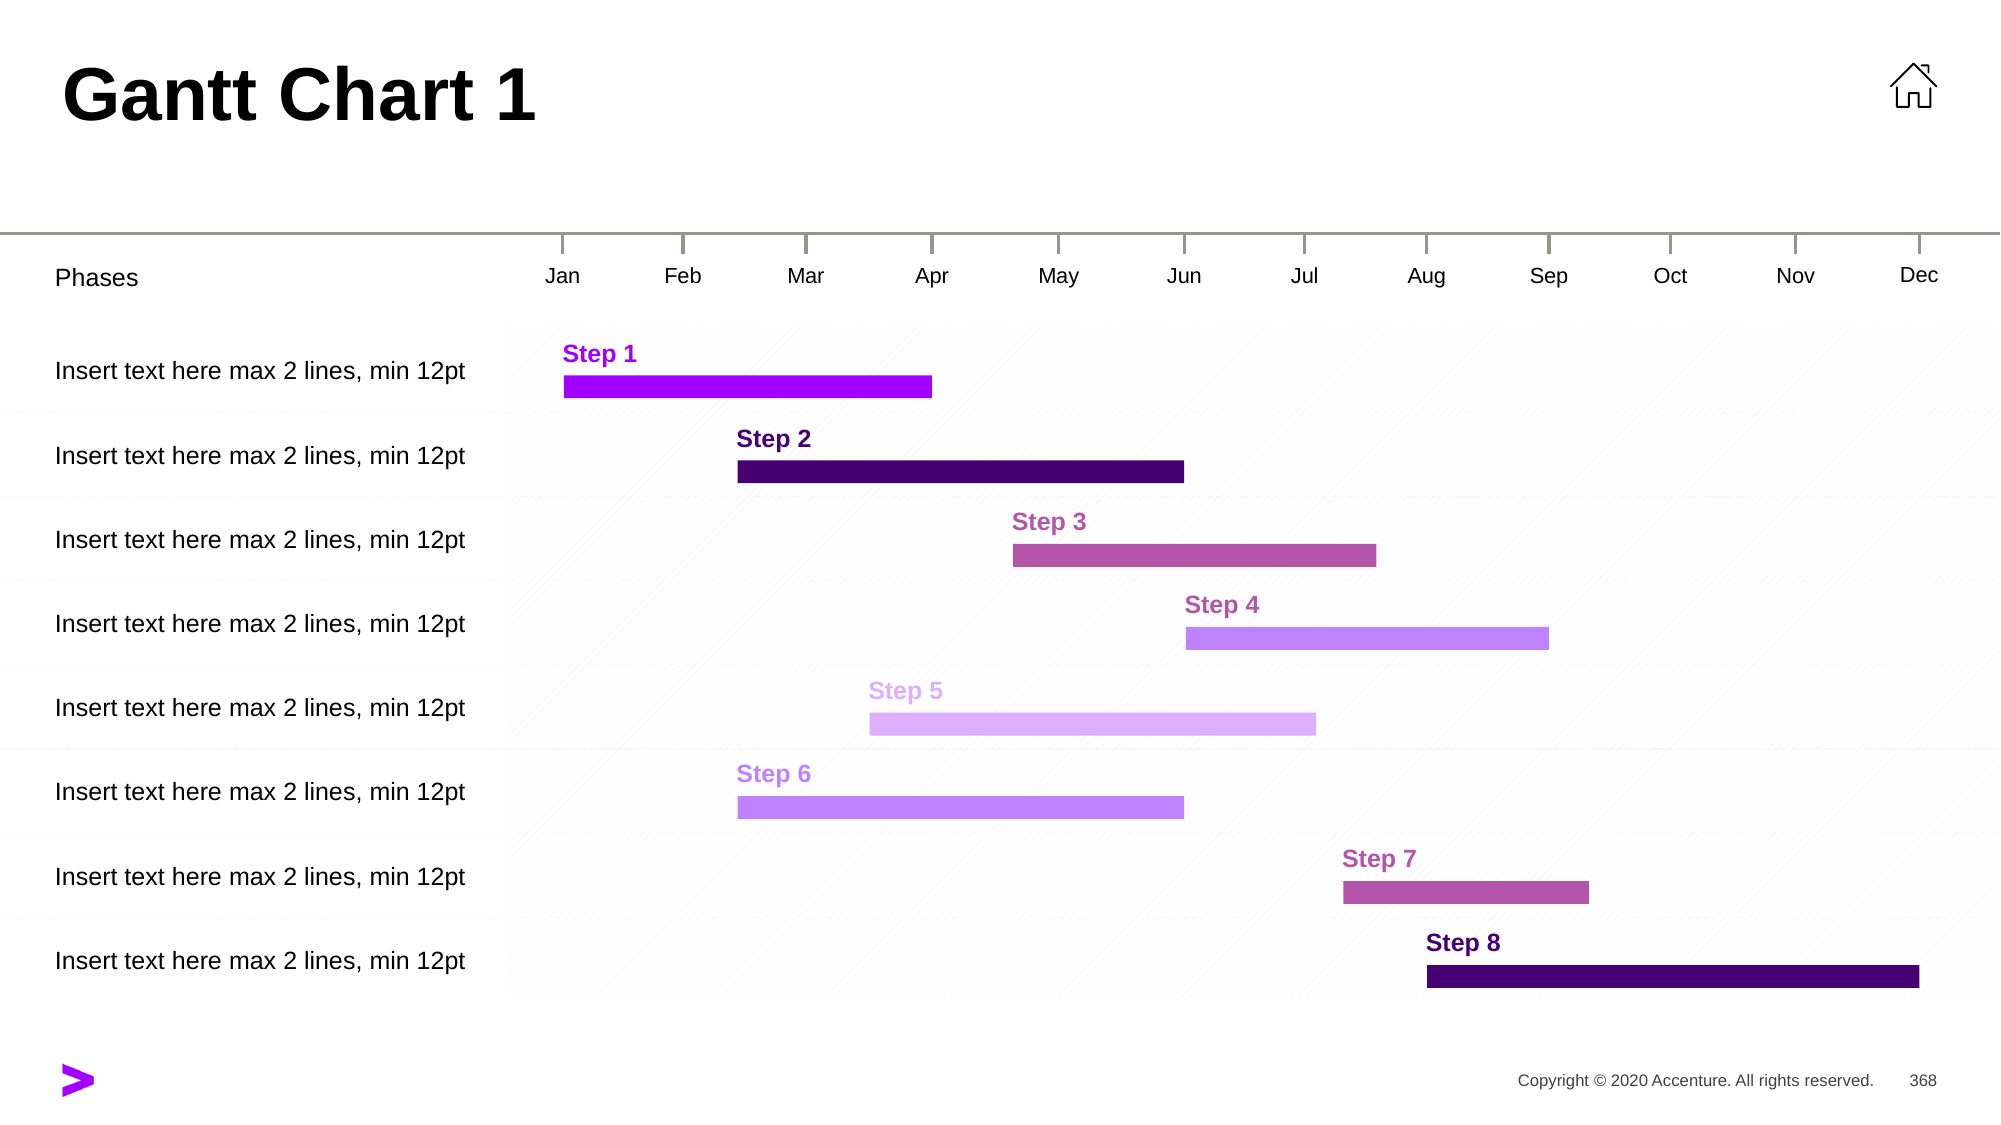

# Gantt Chart 1

Dec
Apr
May
Jun
Jul
Aug
Sep
Oct
Nov
Mar
Feb
Jan

Phases
Insert text here max 2 lines, min 12pt
Step 1

Insert text here max 2 lines, min 12pt
Step 2

Insert text here max 2 lines, min 12pt
Step 3

Insert text here max 2 lines, min 12pt
Step 4

Insert text here max 2 lines, min 12pt
Step 5

Insert text here max 2 lines, min 12pt
Step 6

Insert text here max 2 lines, min 12pt
Step 7

Insert text here max 2 lines, min 12pt
Step 8